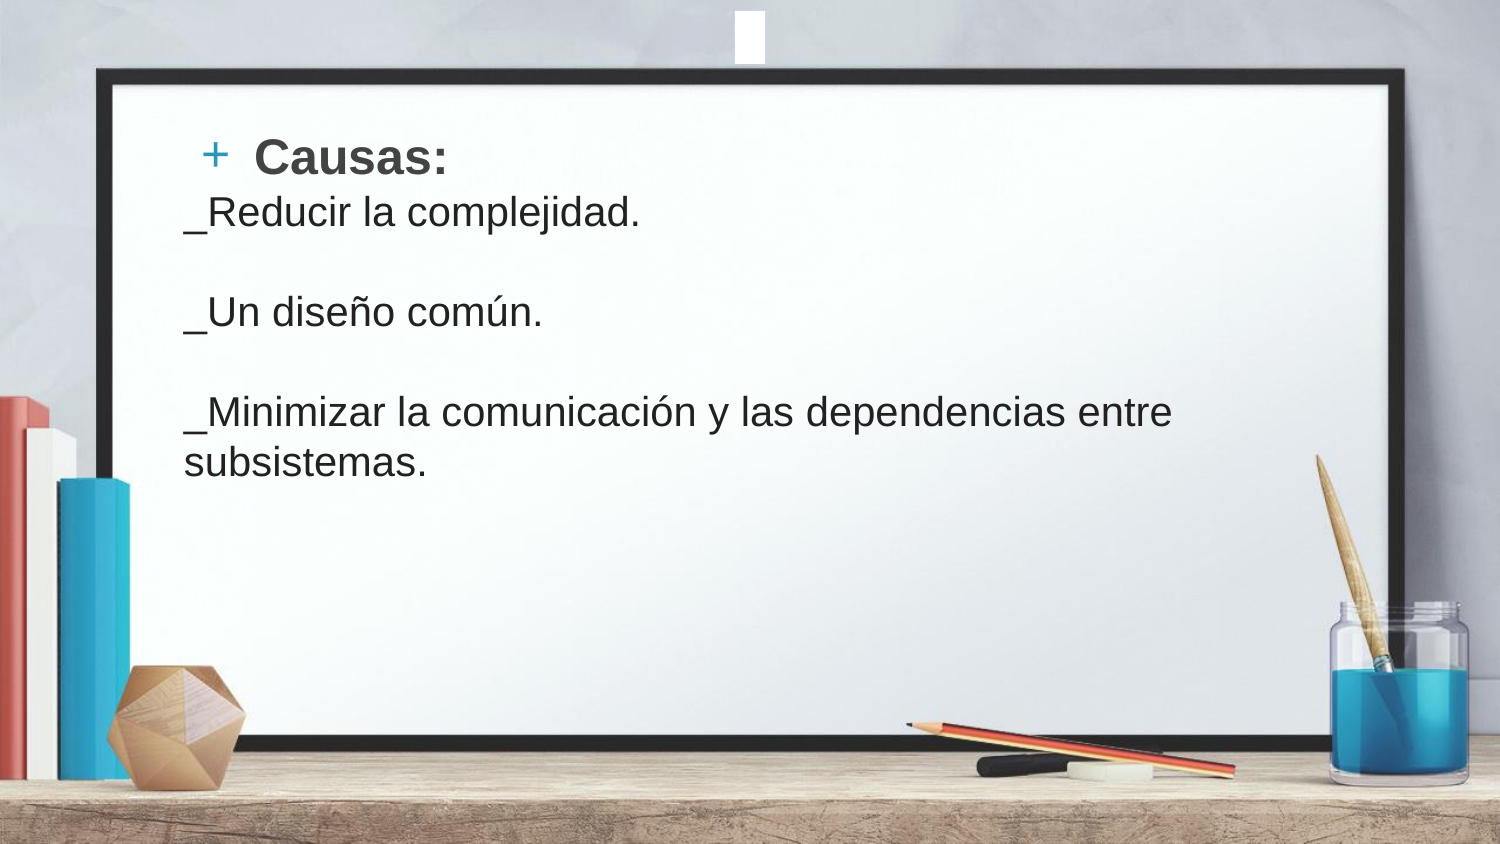

Causas:
_Reducir la complejidad.

_Un diseño común.

_Minimizar la comunicación y las dependencias entre subsistemas.